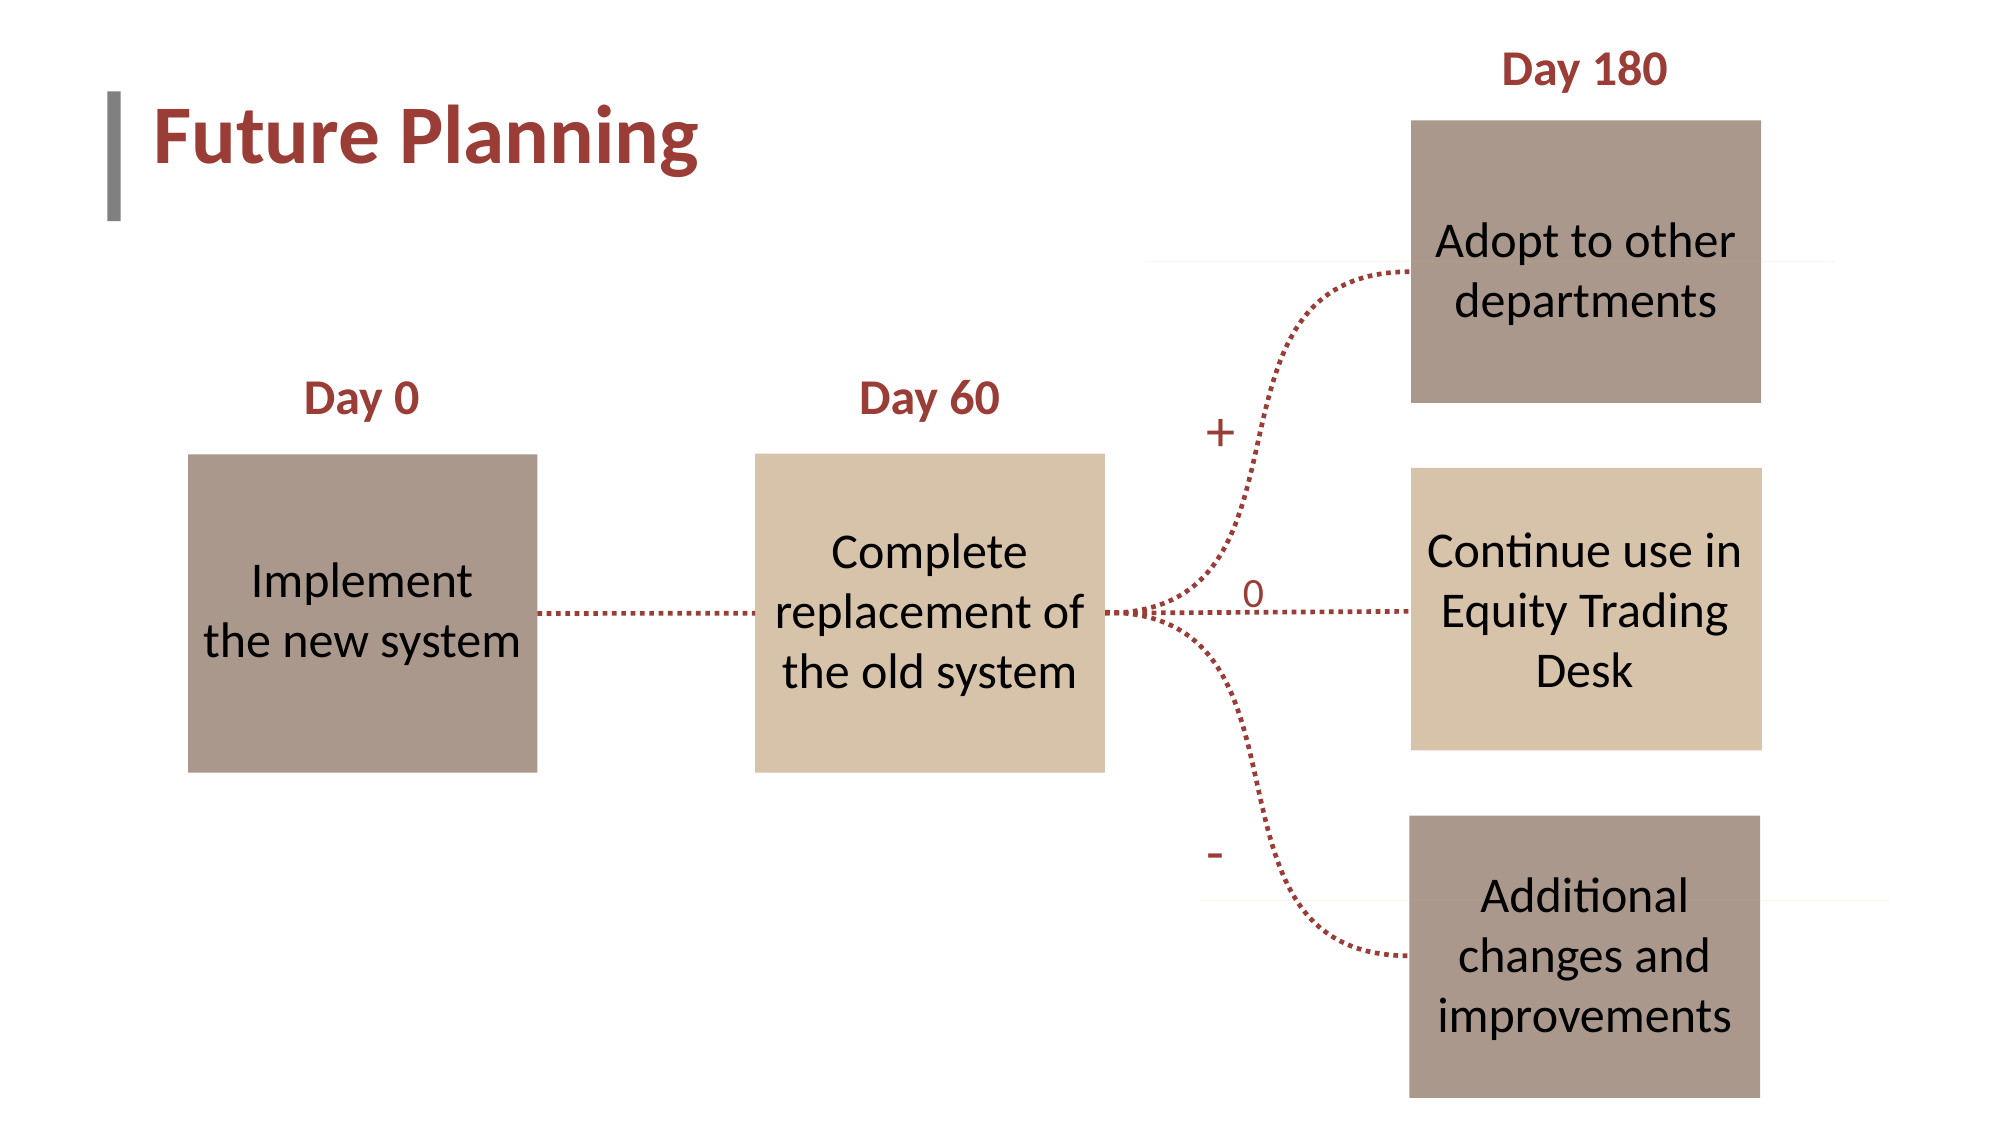

Day 180
Future Planning

Adopt to other departments

Day 0
Day 60
+

Continue use in Equity Trading Desk
Complete replacement of the old system
Implement
the new system
0
-

Additional changes and improvements